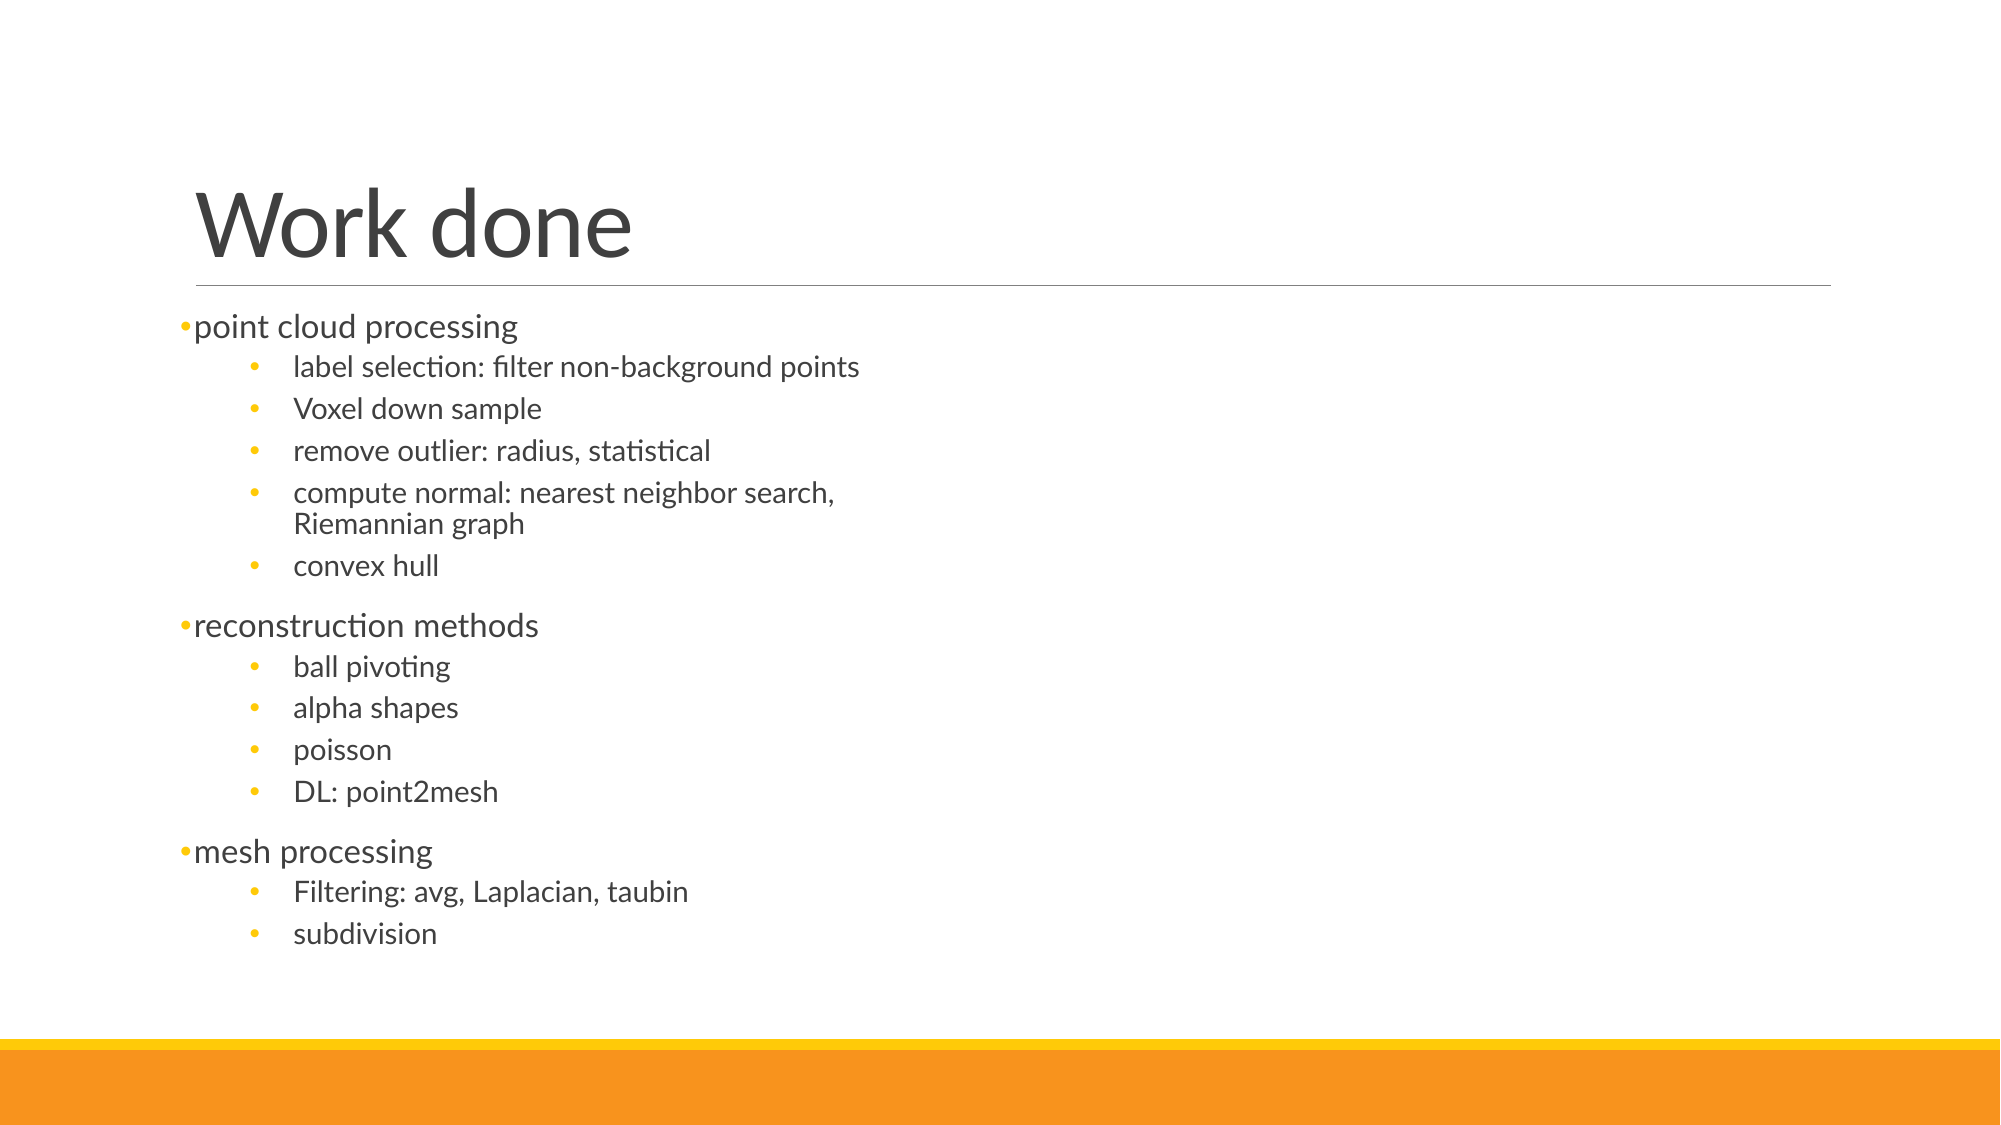

# Work done
point cloud processing
label selection: filter non-background points
Voxel down sample
remove outlier: radius, statistical
compute normal: nearest neighbor search, Riemannian graph
convex hull
reconstruction methods
ball pivoting
alpha shapes
poisson
DL: point2mesh
mesh processing
Filtering: avg, Laplacian, taubin
subdivision